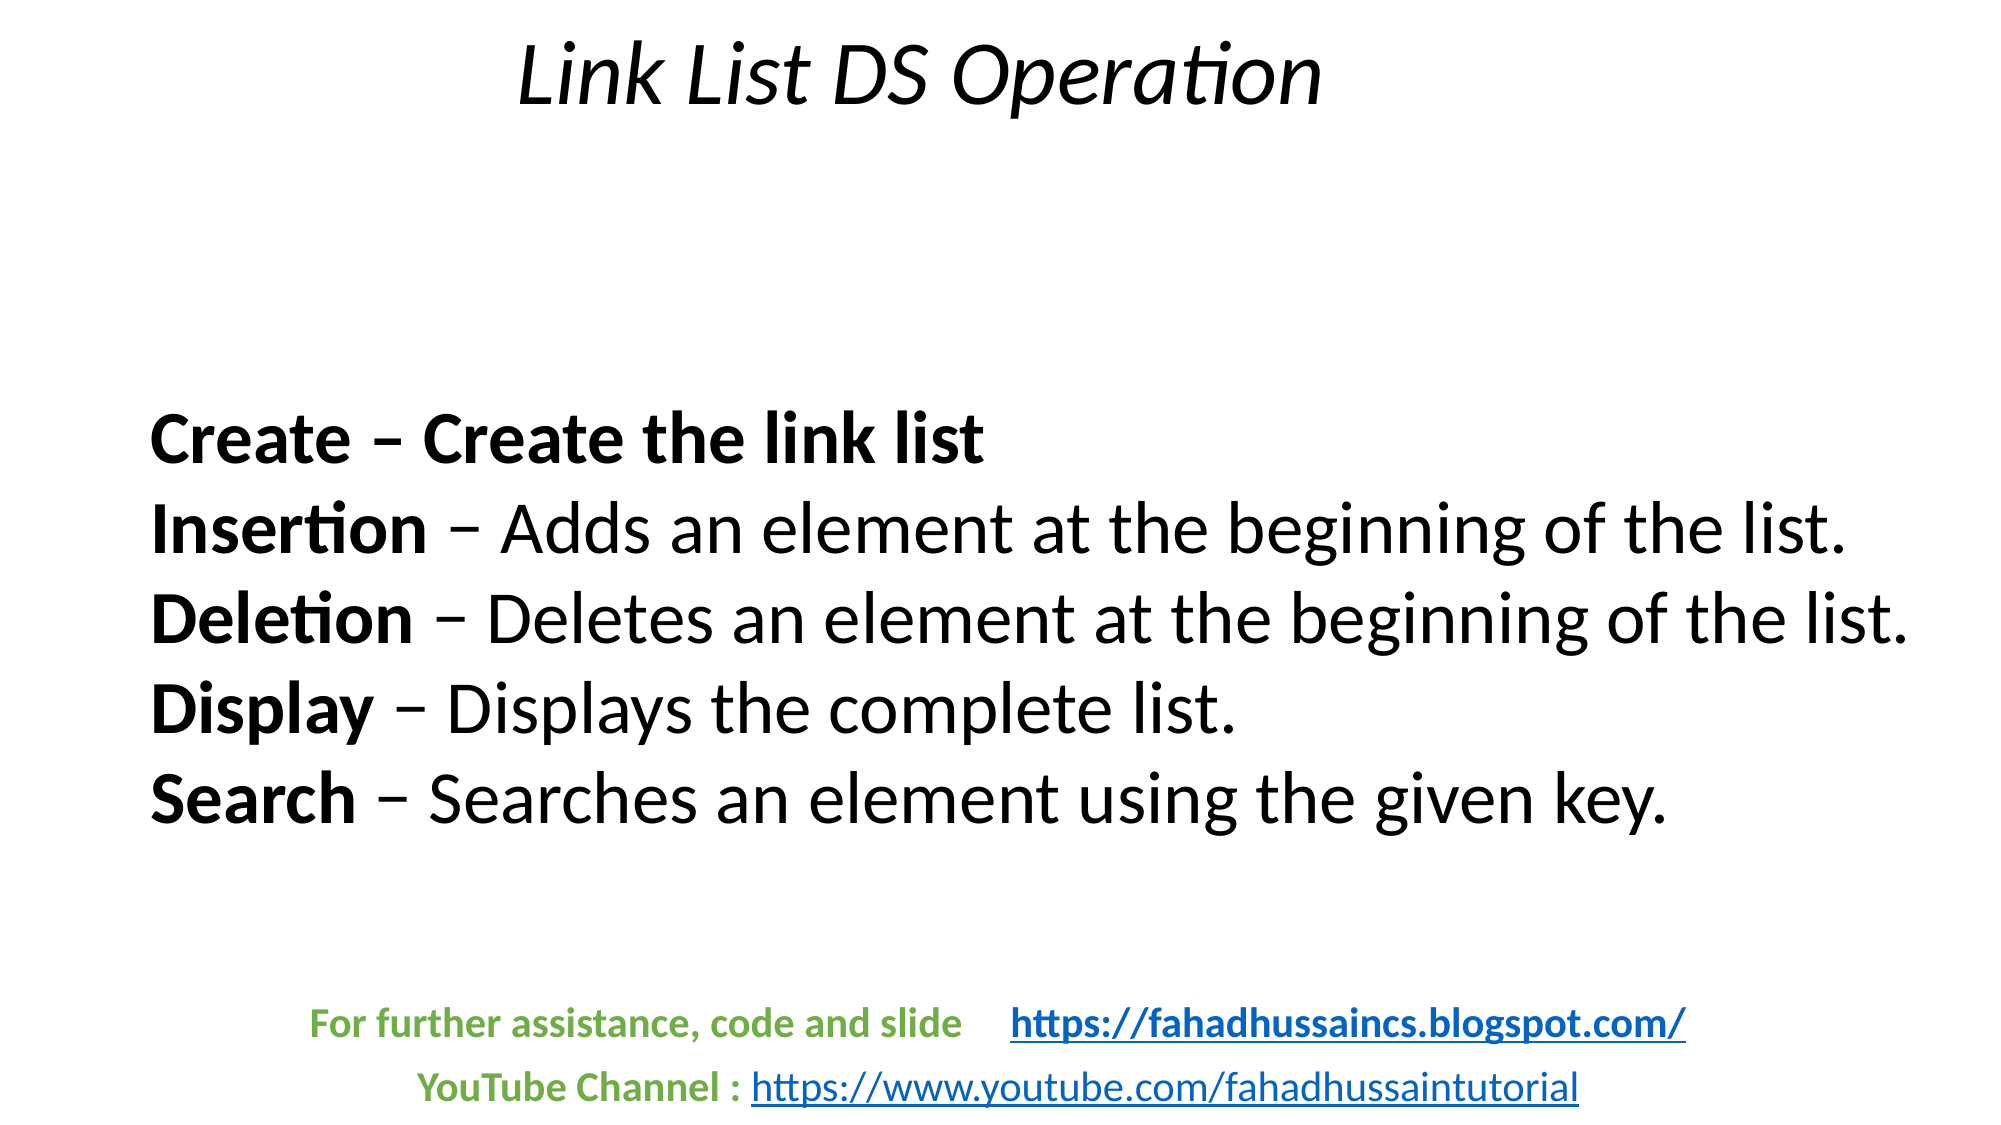

# Link List DS Operation

Create – Create the link list
Insertion − Adds an element at the beginning of the list.
Deletion − Deletes an element at the beginning of the list.
Display − Displays the complete list.
Search − Searches an element using the given key.
For further assistance, code and slide     https://fahadhussaincs.blogspot.com/
YouTube Channel : https://www.youtube.com/fahadhussaintutorial